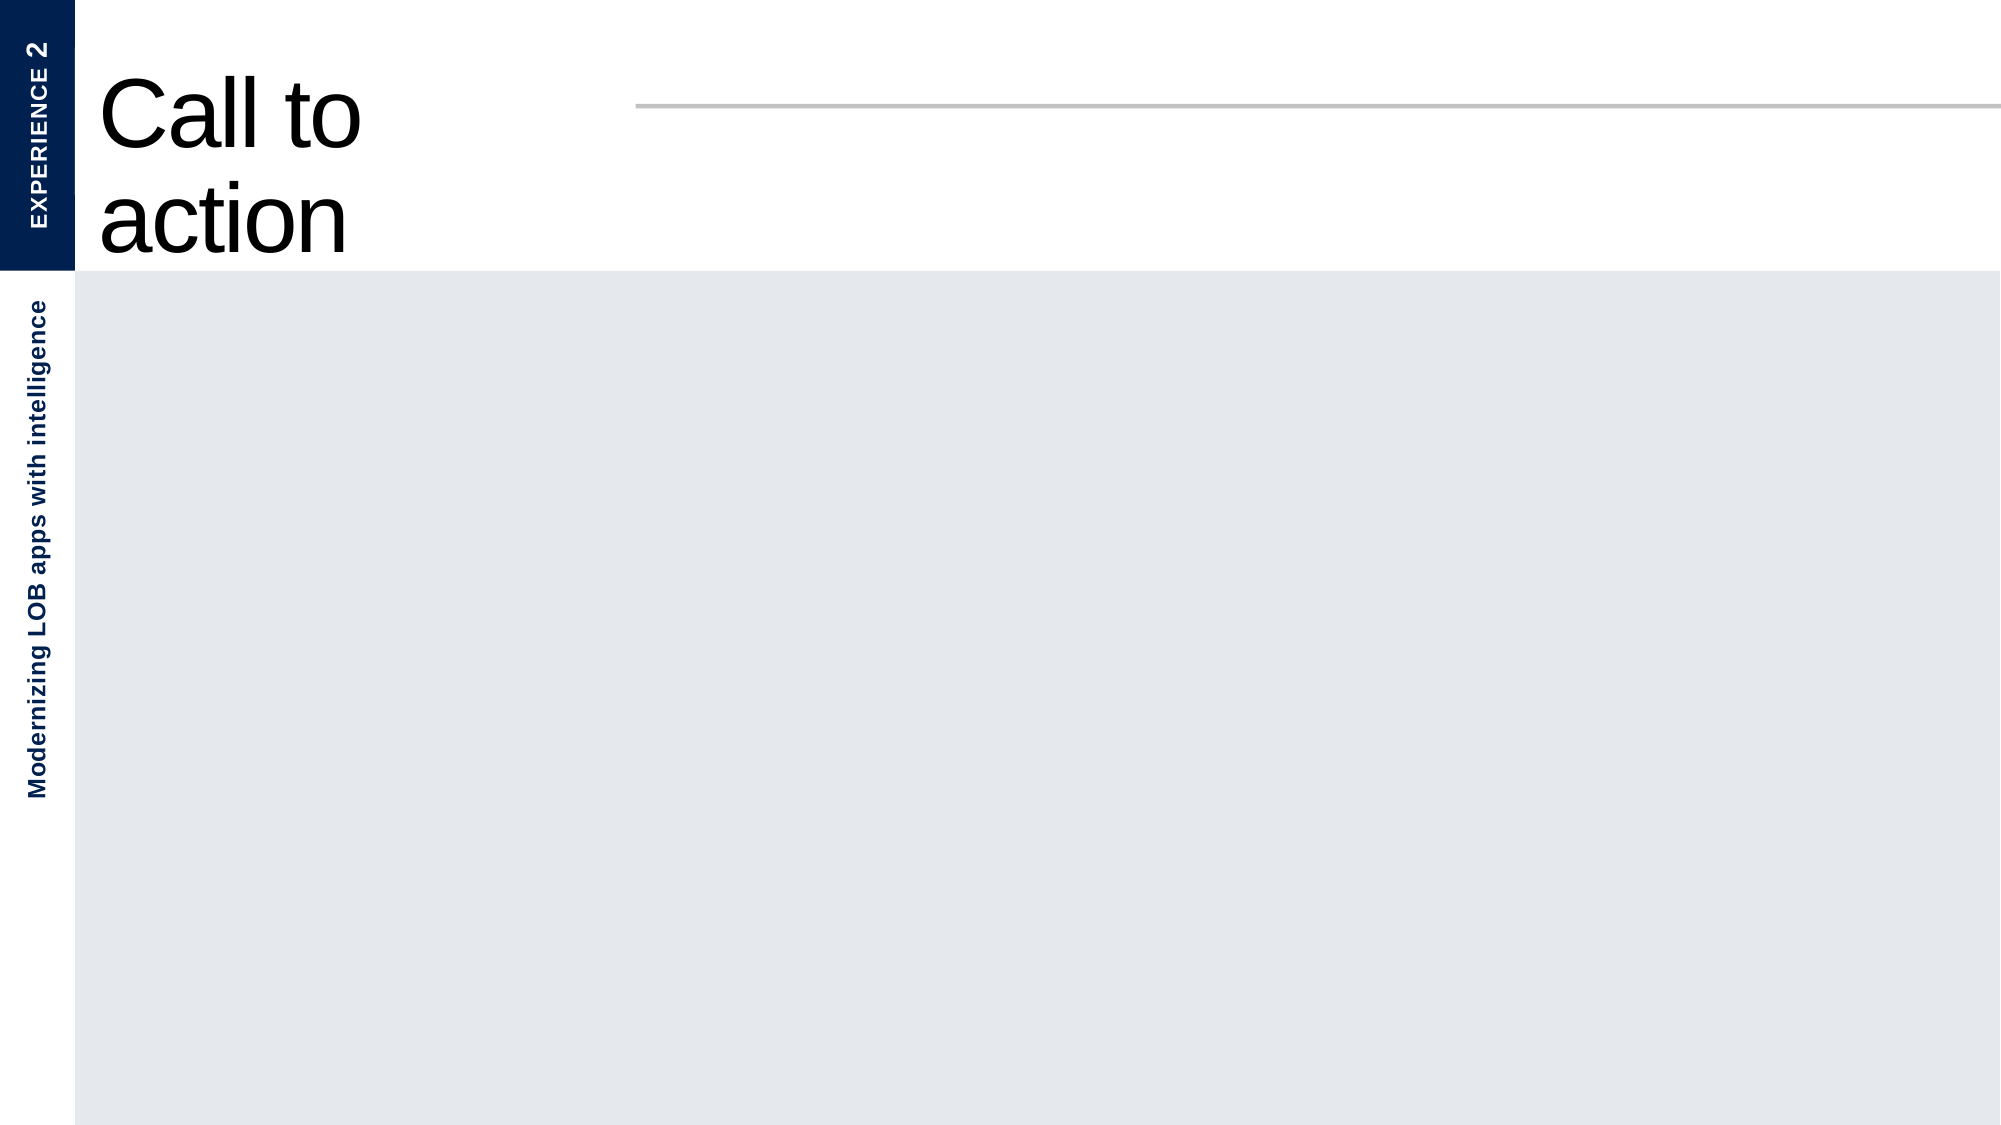

EXPERIENCE 2
# Call to action
Modernizing LOB apps with intelligence